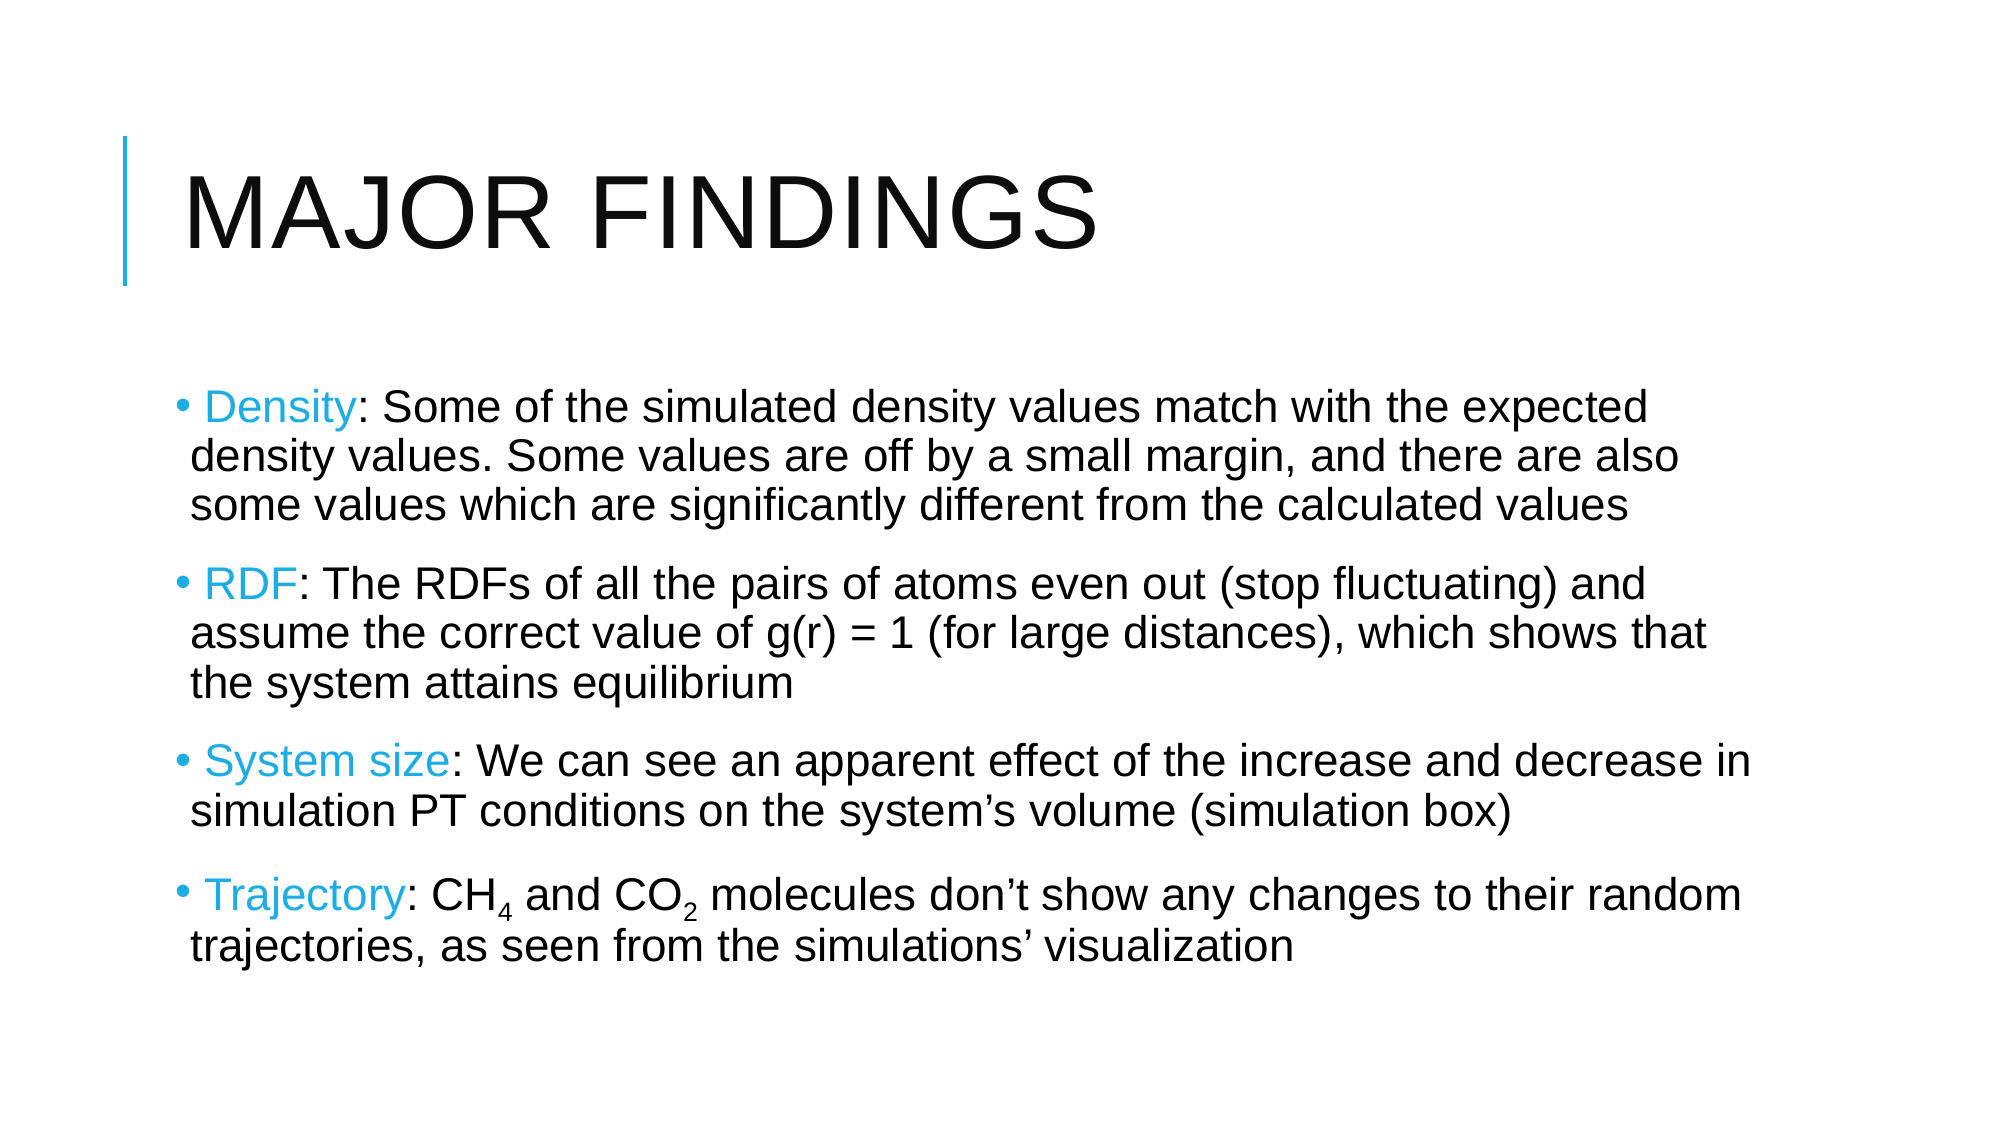

# Major findings
 Density: Some of the simulated density values match with the expected density values. Some values are off by a small margin, and there are also some values which are significantly different from the calculated values
 RDF: The RDFs of all the pairs of atoms even out (stop fluctuating) and assume the correct value of g(r) = 1 (for large distances), which shows that the system attains equilibrium
 System size: We can see an apparent effect of the increase and decrease in simulation PT conditions on the system’s volume (simulation box)
 Trajectory: CH4 and CO2 molecules don’t show any changes to their random trajectories, as seen from the simulations’ visualization